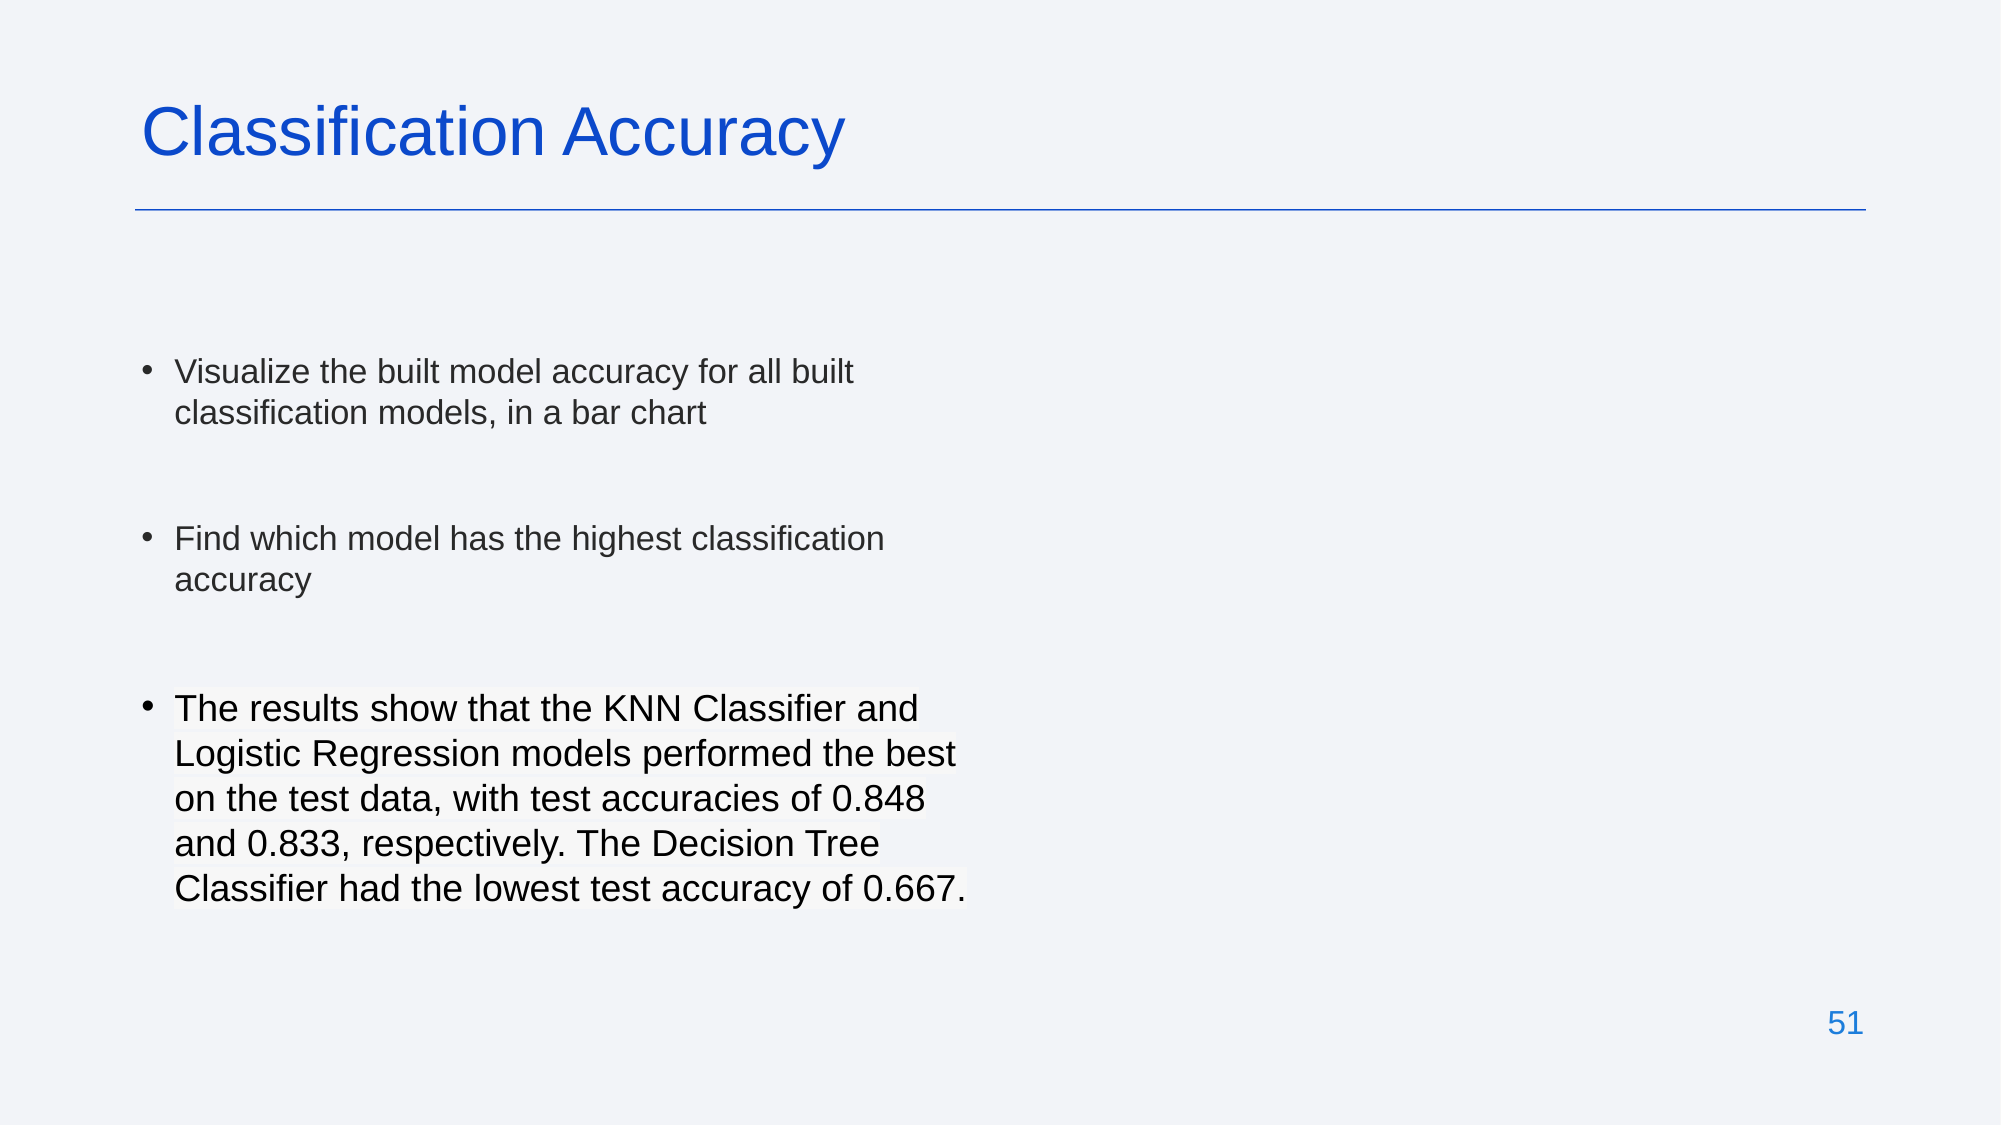

Classification Accuracy
Visualize the built model accuracy for all built classification models, in a bar chart

Find which model has the highest classification accuracy

The results show that the KNN Classifier and Logistic Regression models performed the best on the test data, with test accuracies of 0.848 and 0.833, respectively. The Decision Tree Classifier had the lowest test accuracy of 0.667.
51